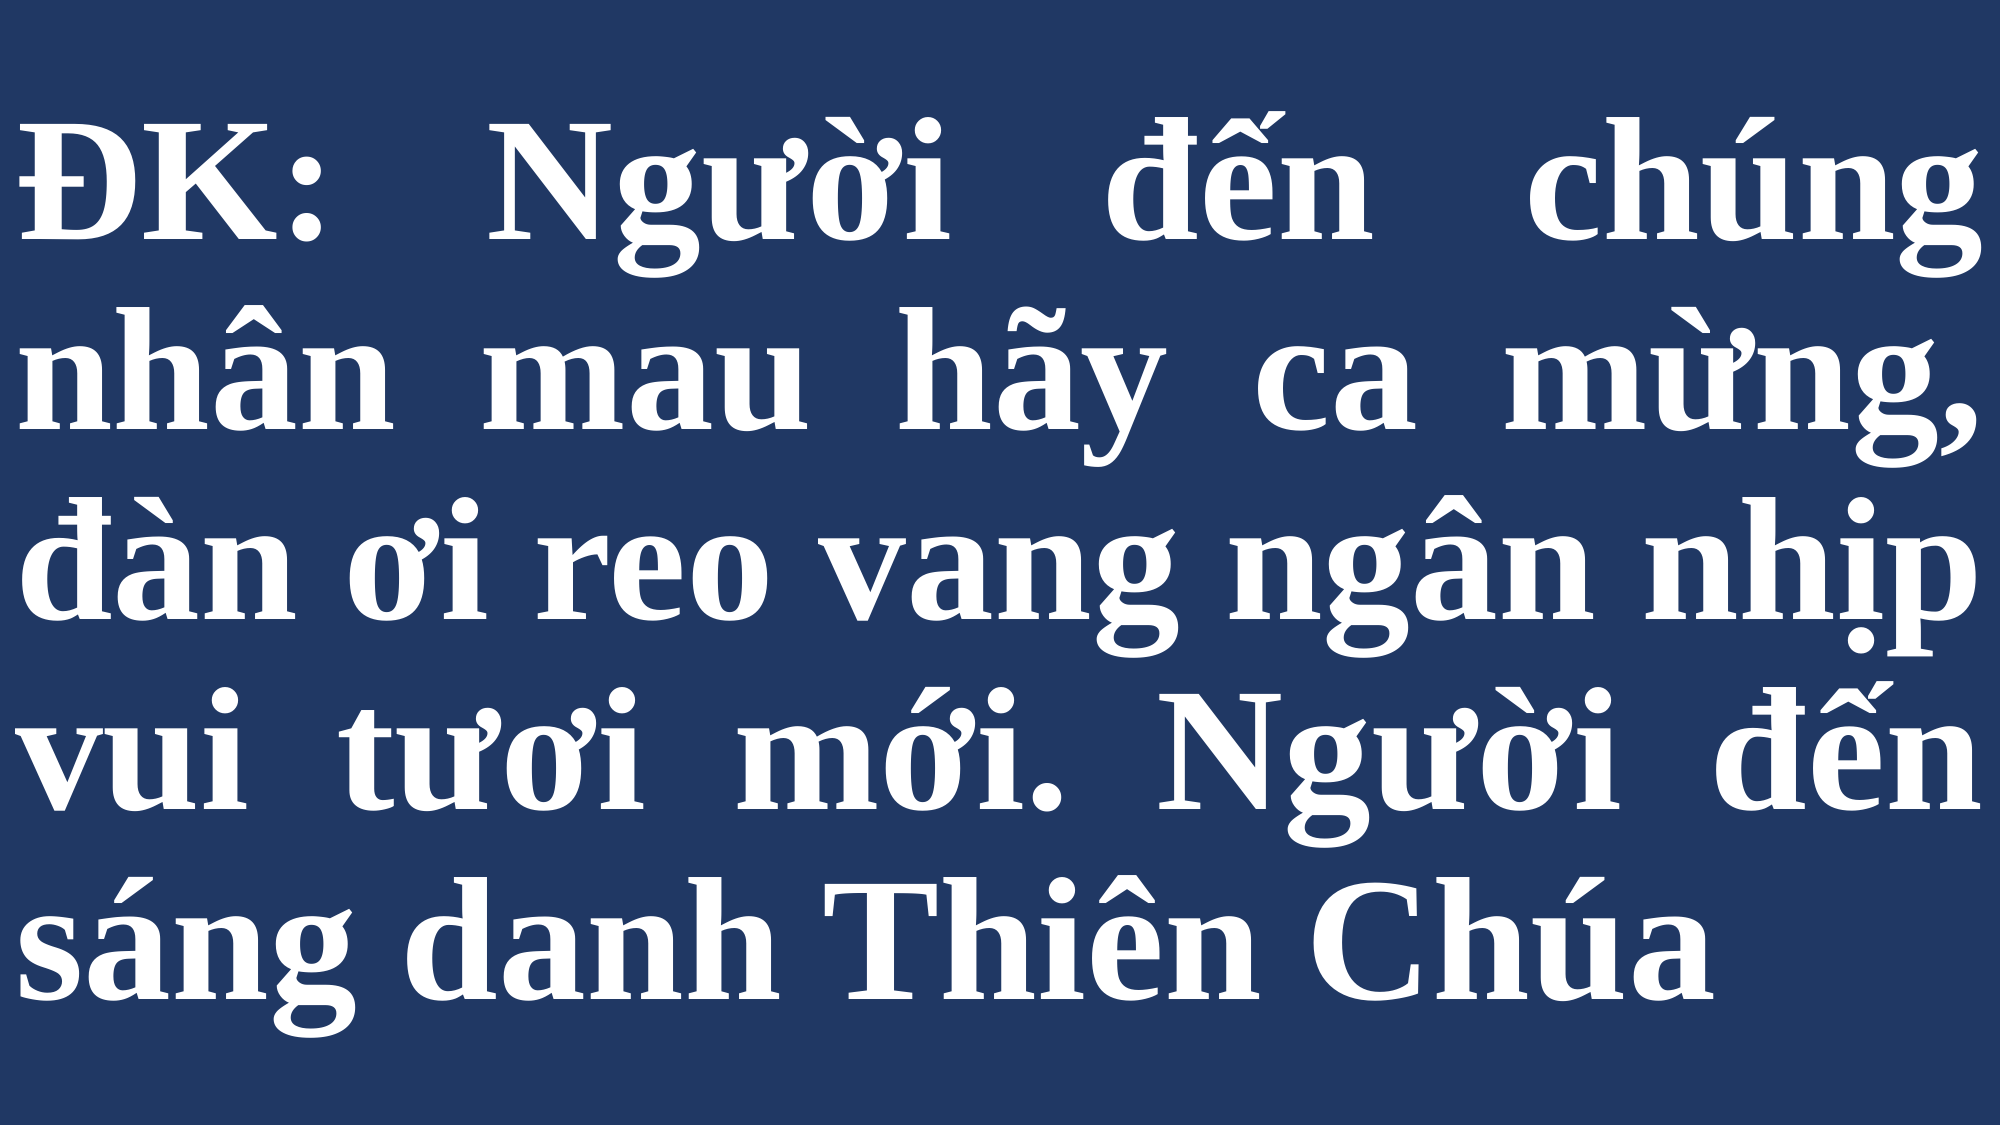

# ĐK: Người đến chúng nhân mau hãy ca mừng, đàn ơi reo vang ngân nhịp vui tươi mới. Người đến sáng danh Thiên Chúa